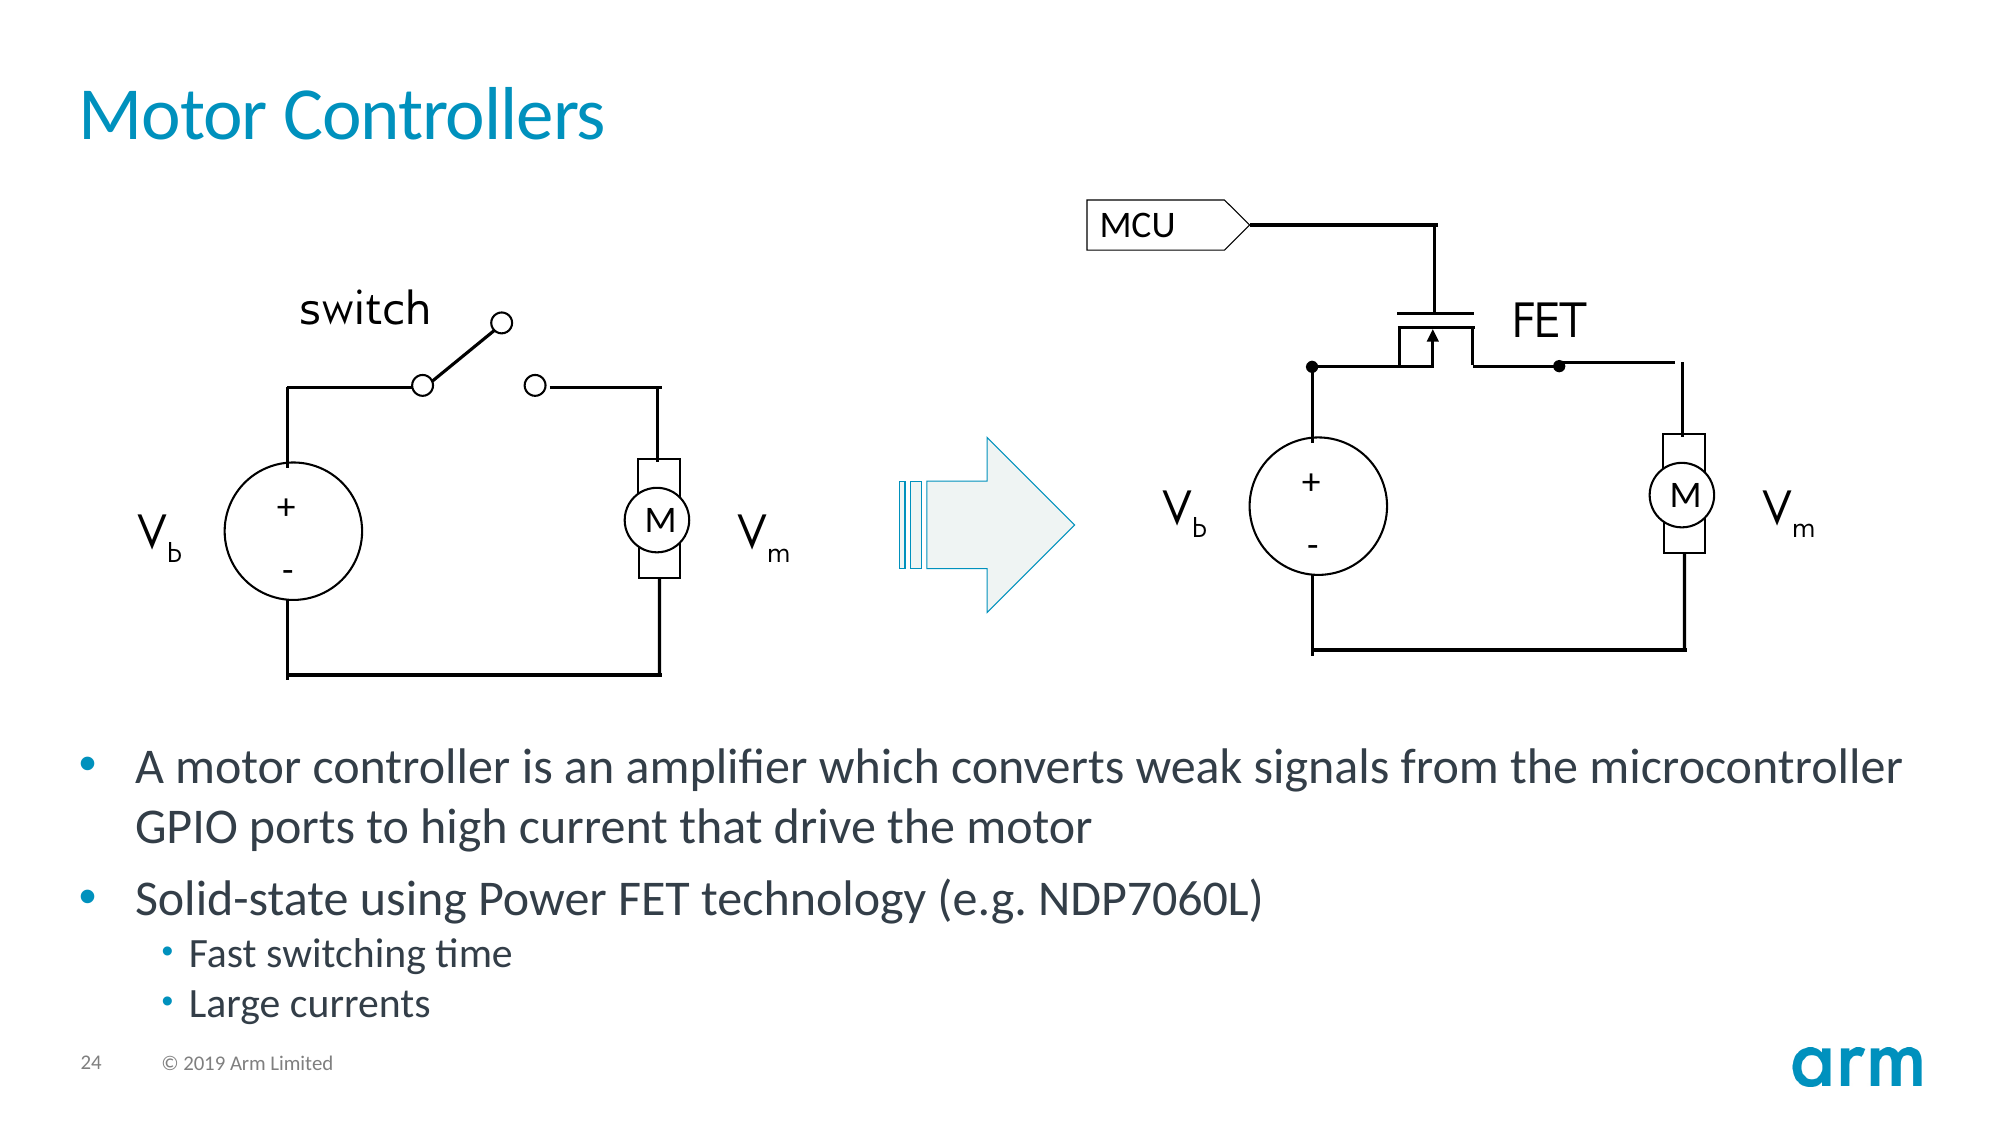

# Motor Controllers

MCU
switch

FET

+
M

Vb

Vm

+
M

Vb

Vm

-
-
A motor controller is an amplifier which converts weak signals from the microcontroller GPIO ports to high current that drive the motor
Solid-state using Power FET technology (e.g. NDP7060L)
Fast switching time
Large currents